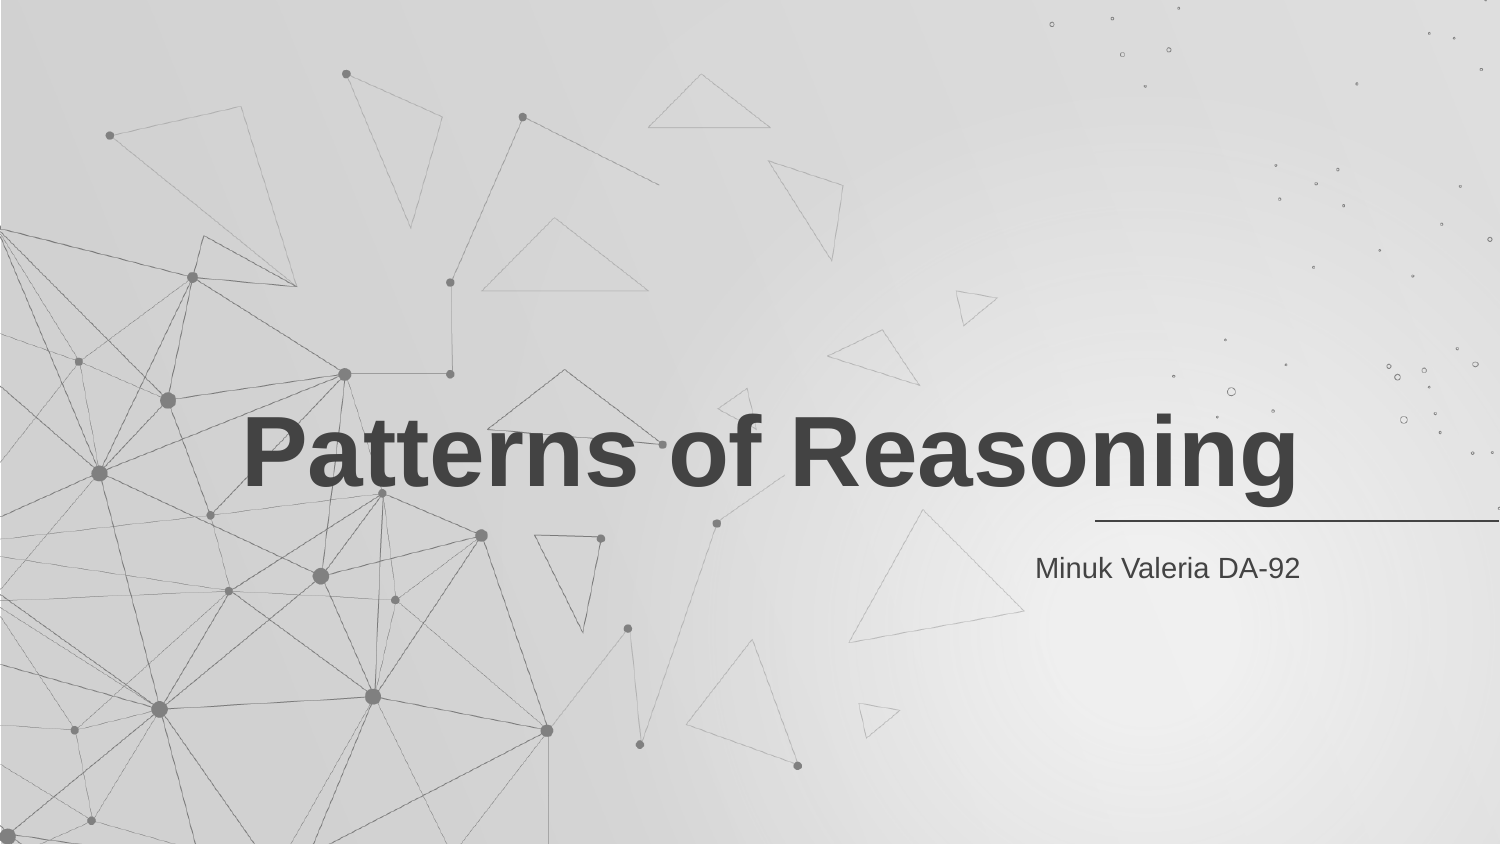

# Patterns of Reasoning
Minuk Valeria DA-92